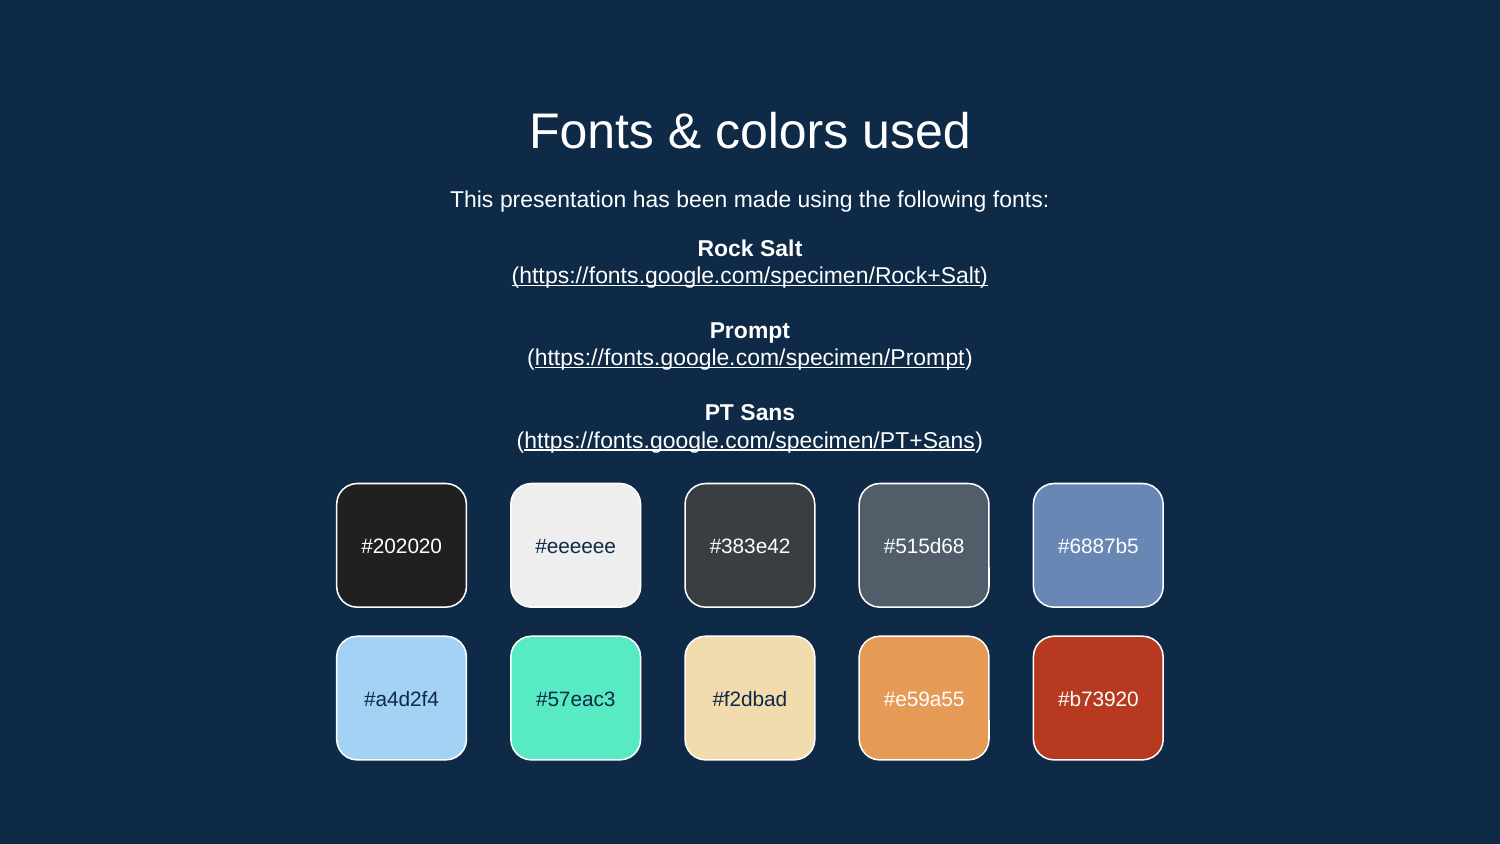

# Fonts & colors used
This presentation has been made using the following fonts:
Rock Salt
(https://fonts.google.com/specimen/Rock+Salt)

Prompt
(https://fonts.google.com/specimen/Prompt)

PT Sans
(https://fonts.google.com/specimen/PT+Sans)

#202020
#eeeeee
#383e42
#515d68
#6887b5

#a4d2f4
#57eac3
#f2dbad
#e59a55
#b73920